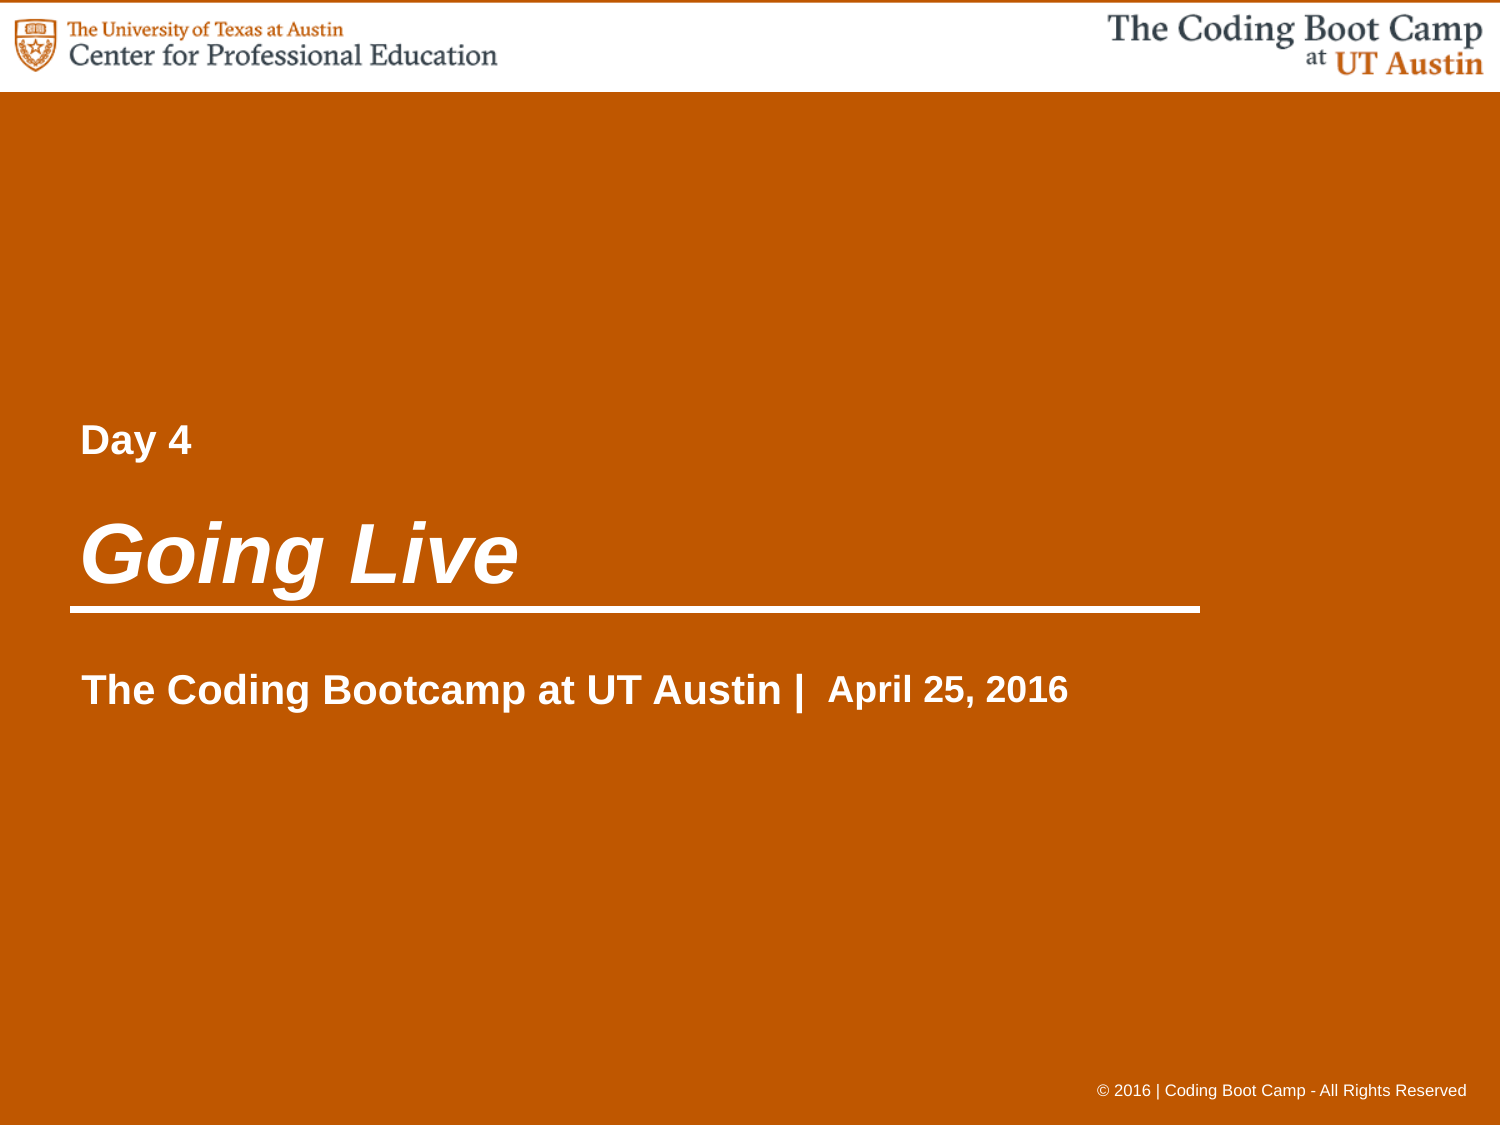

Day 4
# Going Live
April 25, 2016